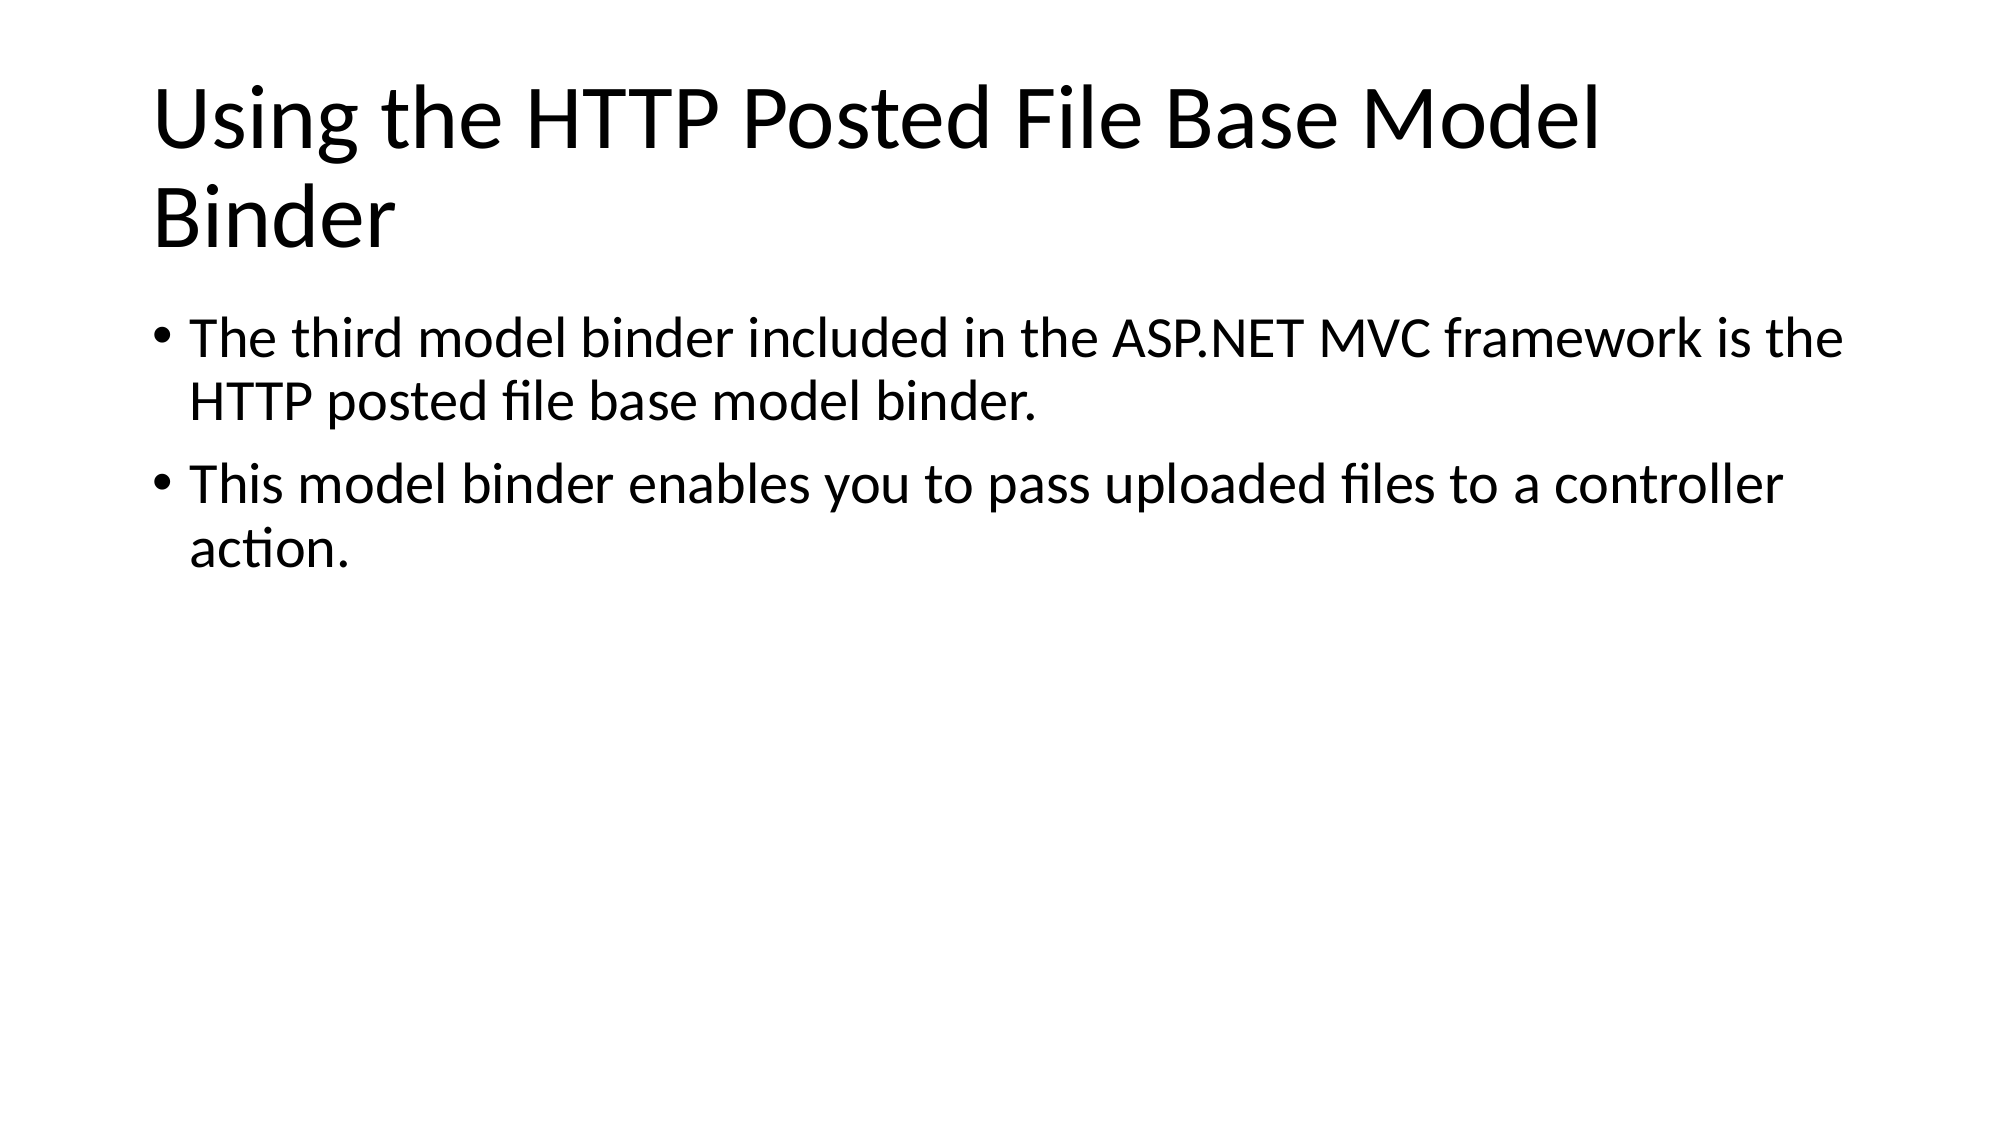

# Using the HTTP Posted File Base Model Binder
The third model binder included in the ASP.NET MVC framework is the HTTP posted file base model binder.
This model binder enables you to pass uploaded files to a controller action.